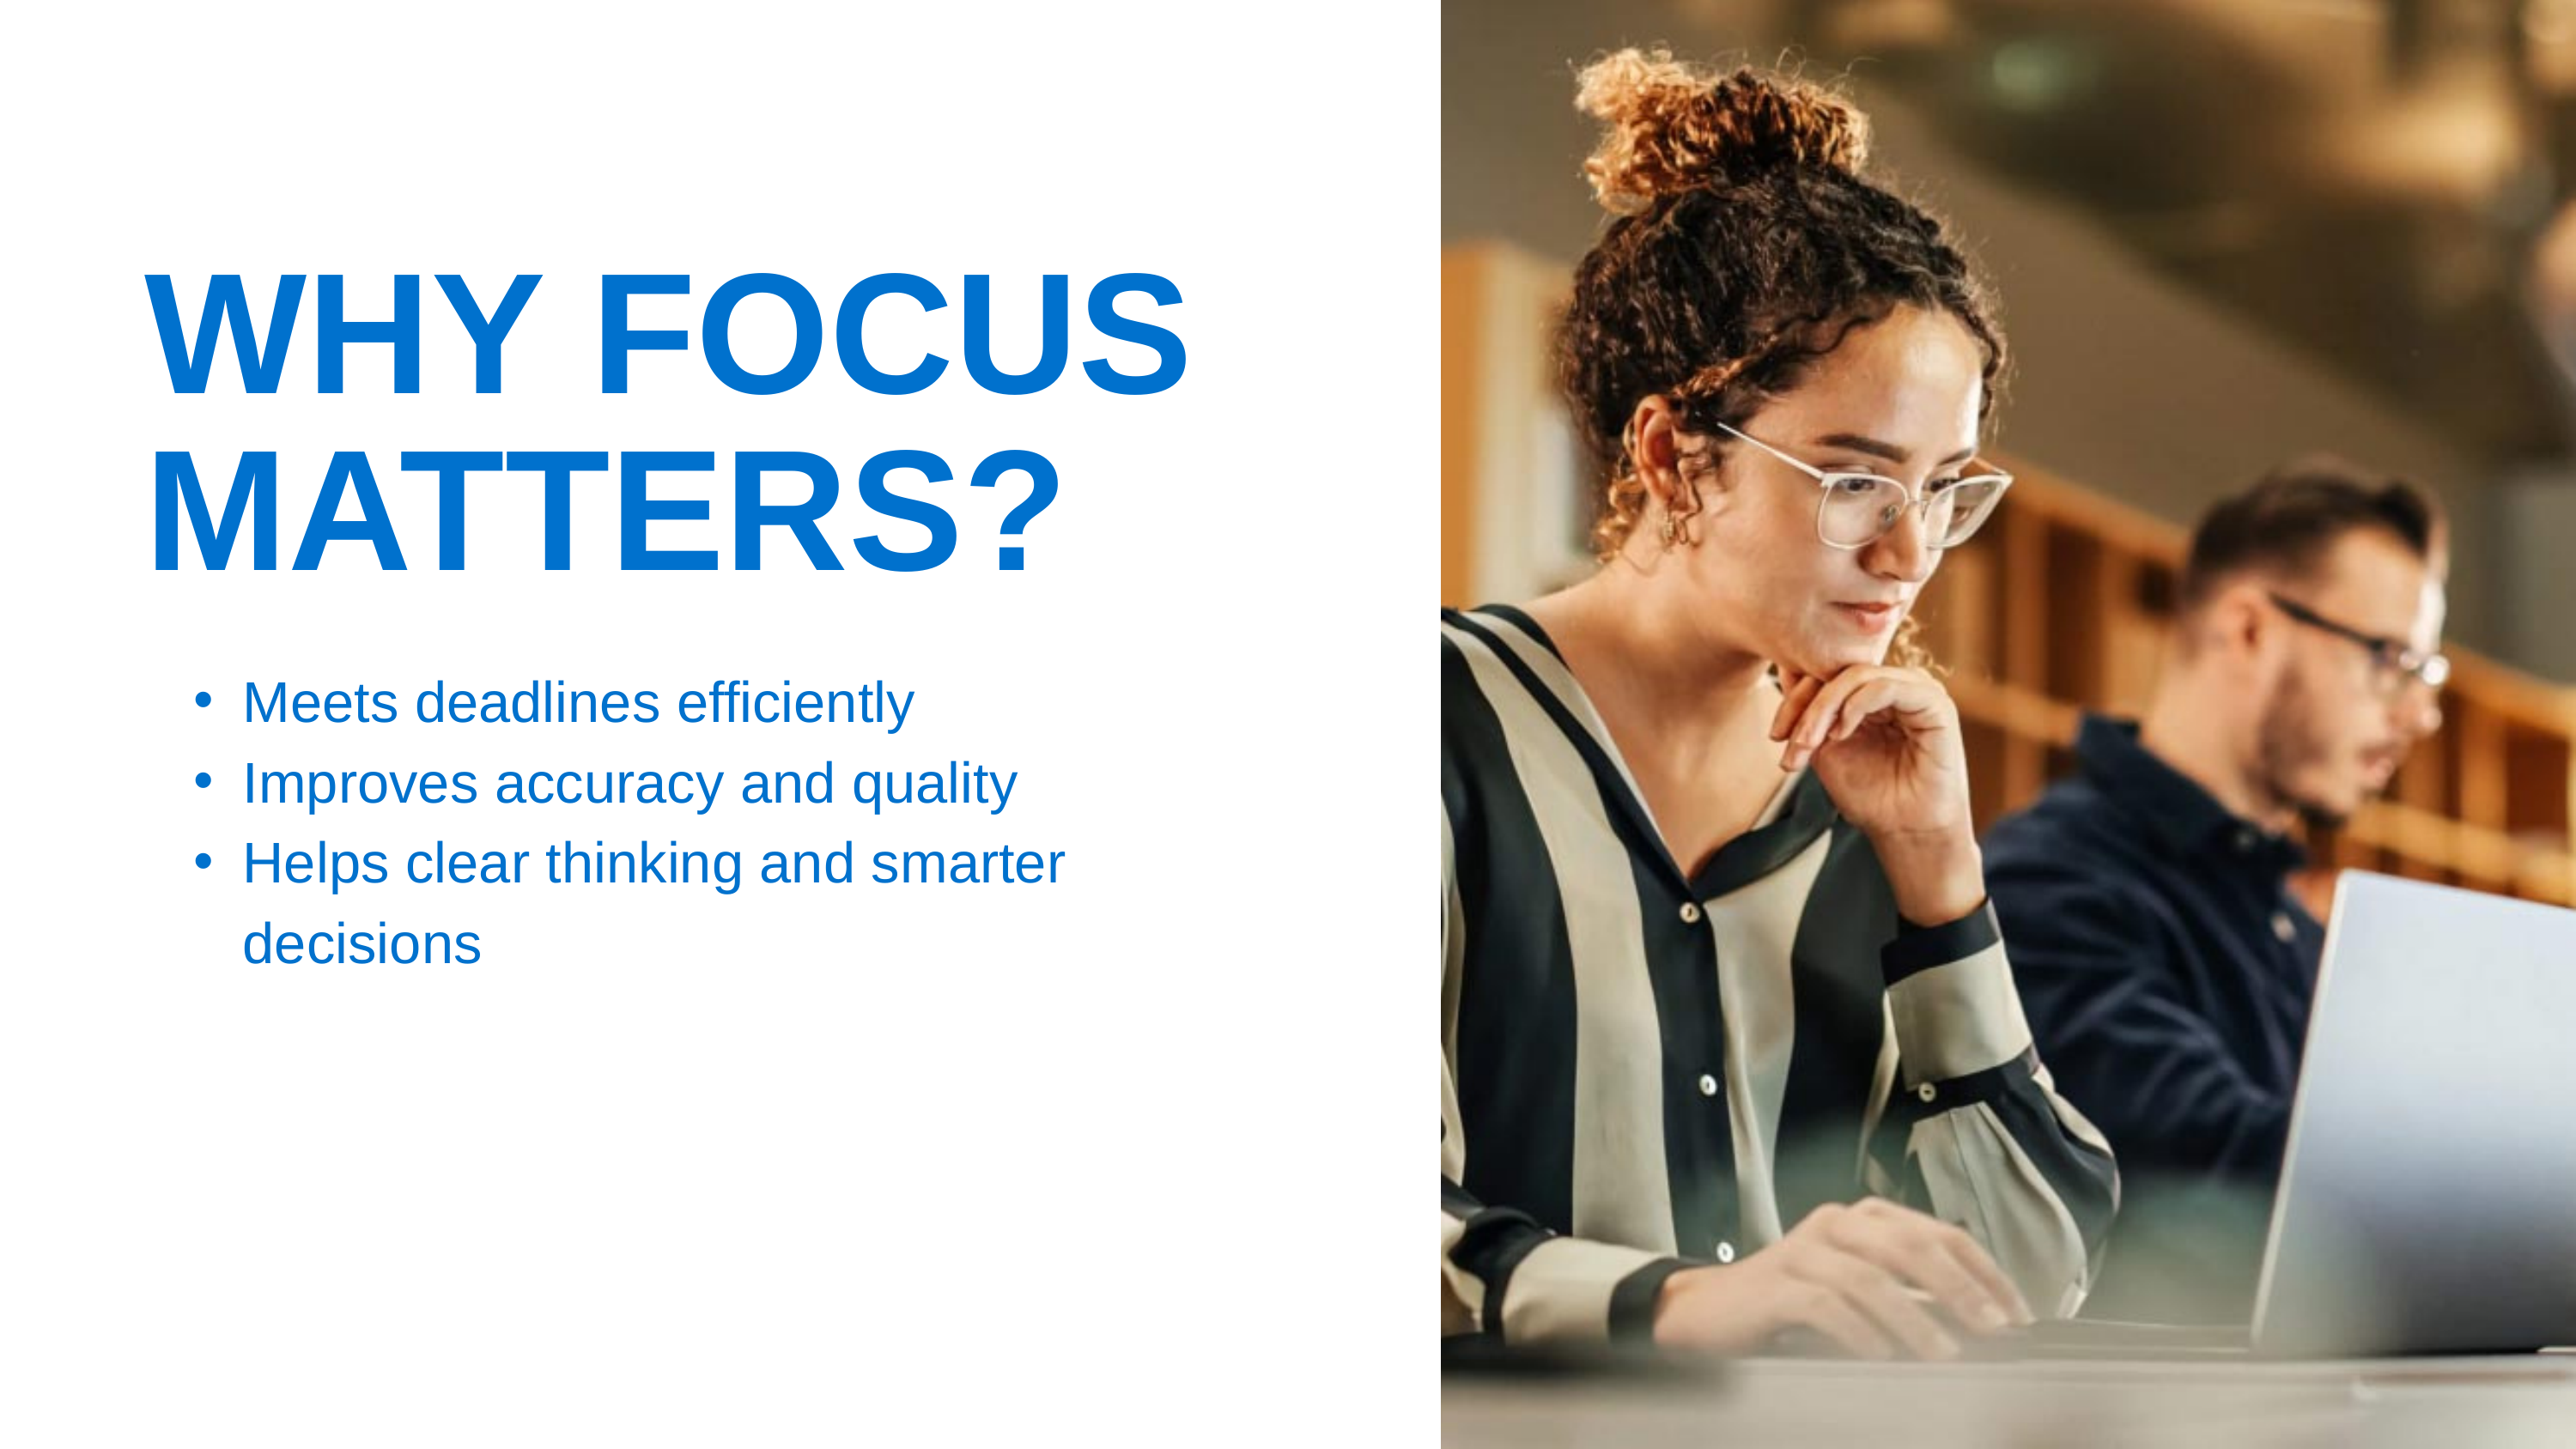

WHY FOCUS MATTERS?
Meets deadlines efficiently
Improves accuracy and quality
Helps clear thinking and smarter decisions